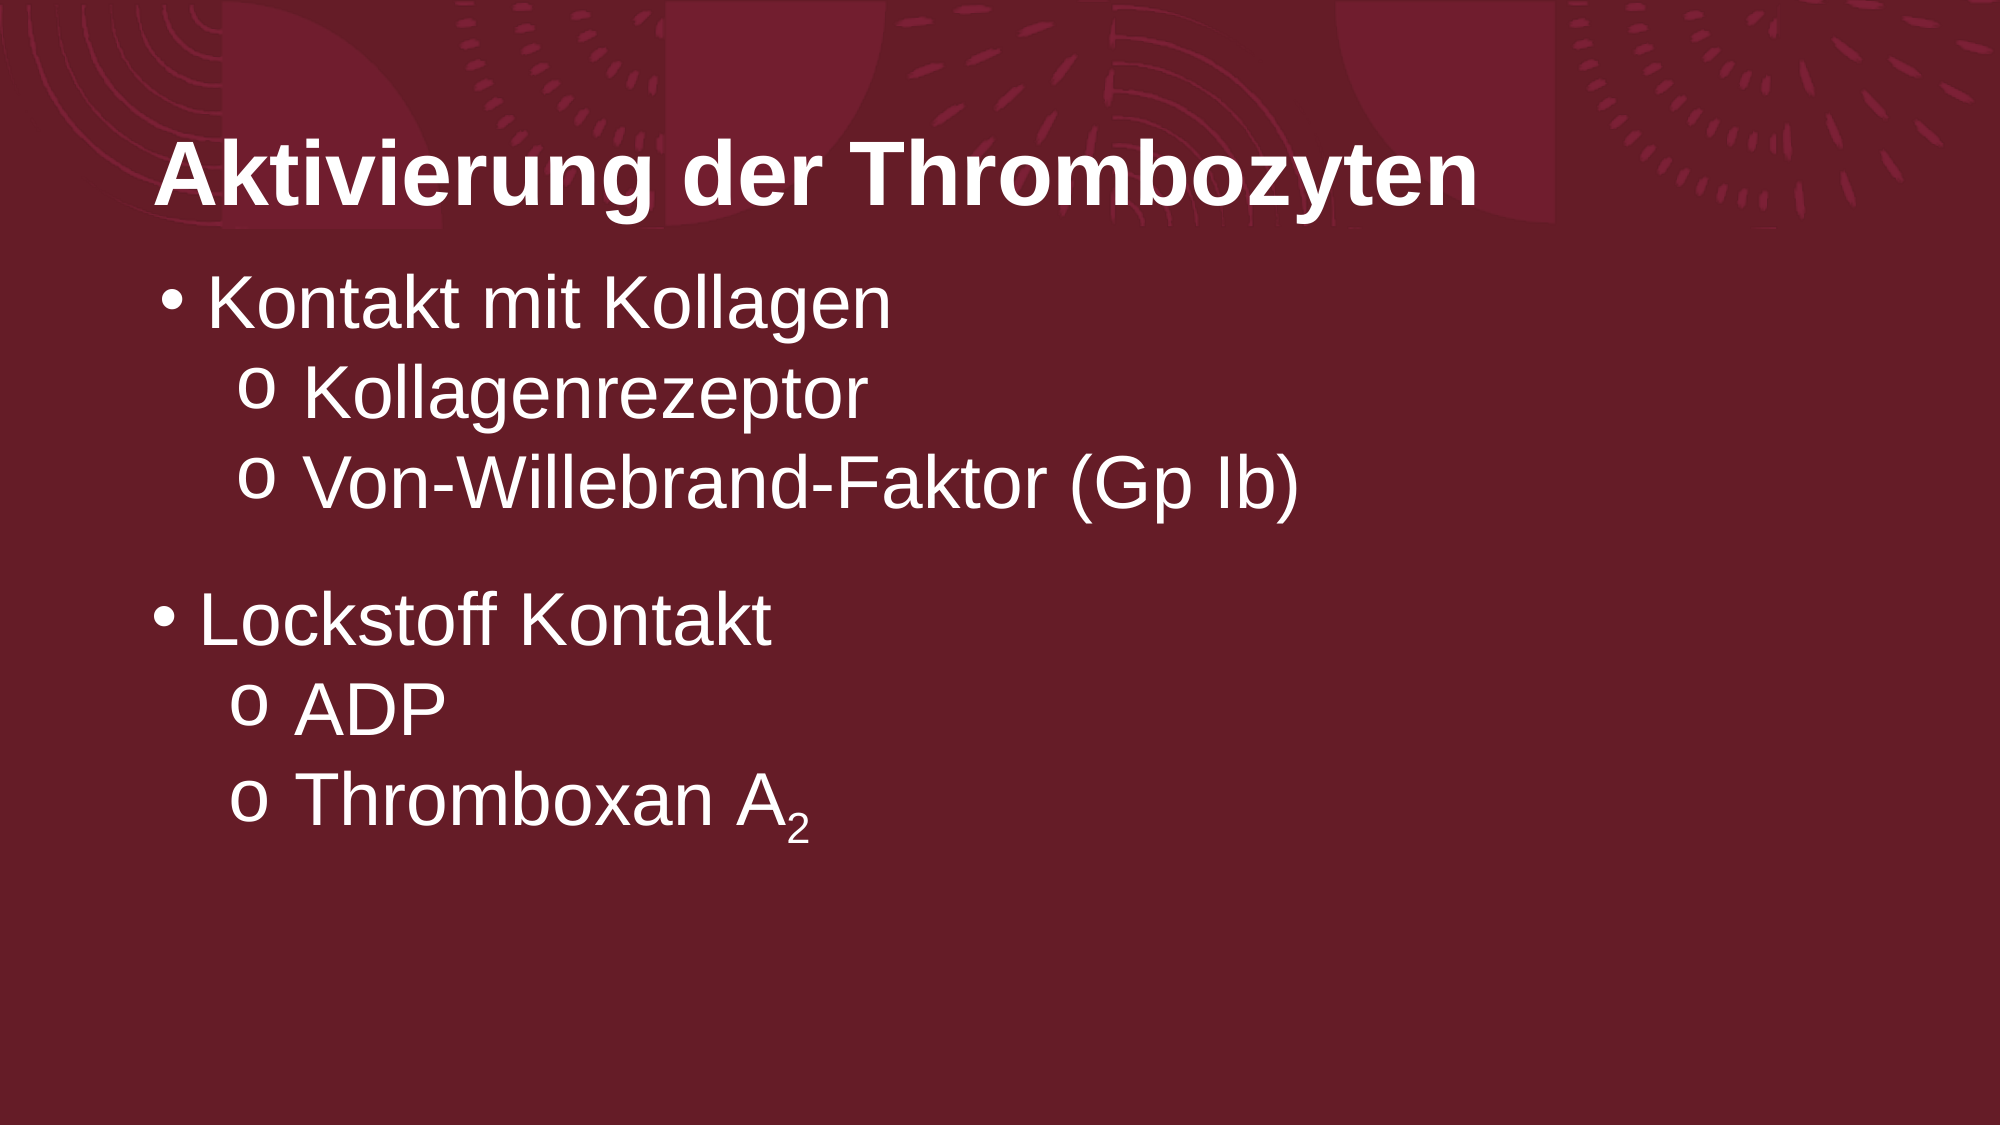

# Aktivierung der Thrombozyten
Kontakt mit Kollagen
 Kollagenrezeptor
 Von-Willebrand-Faktor (Gp Ib)
Lockstoff Kontakt
 ADP
 Thromboxan A2